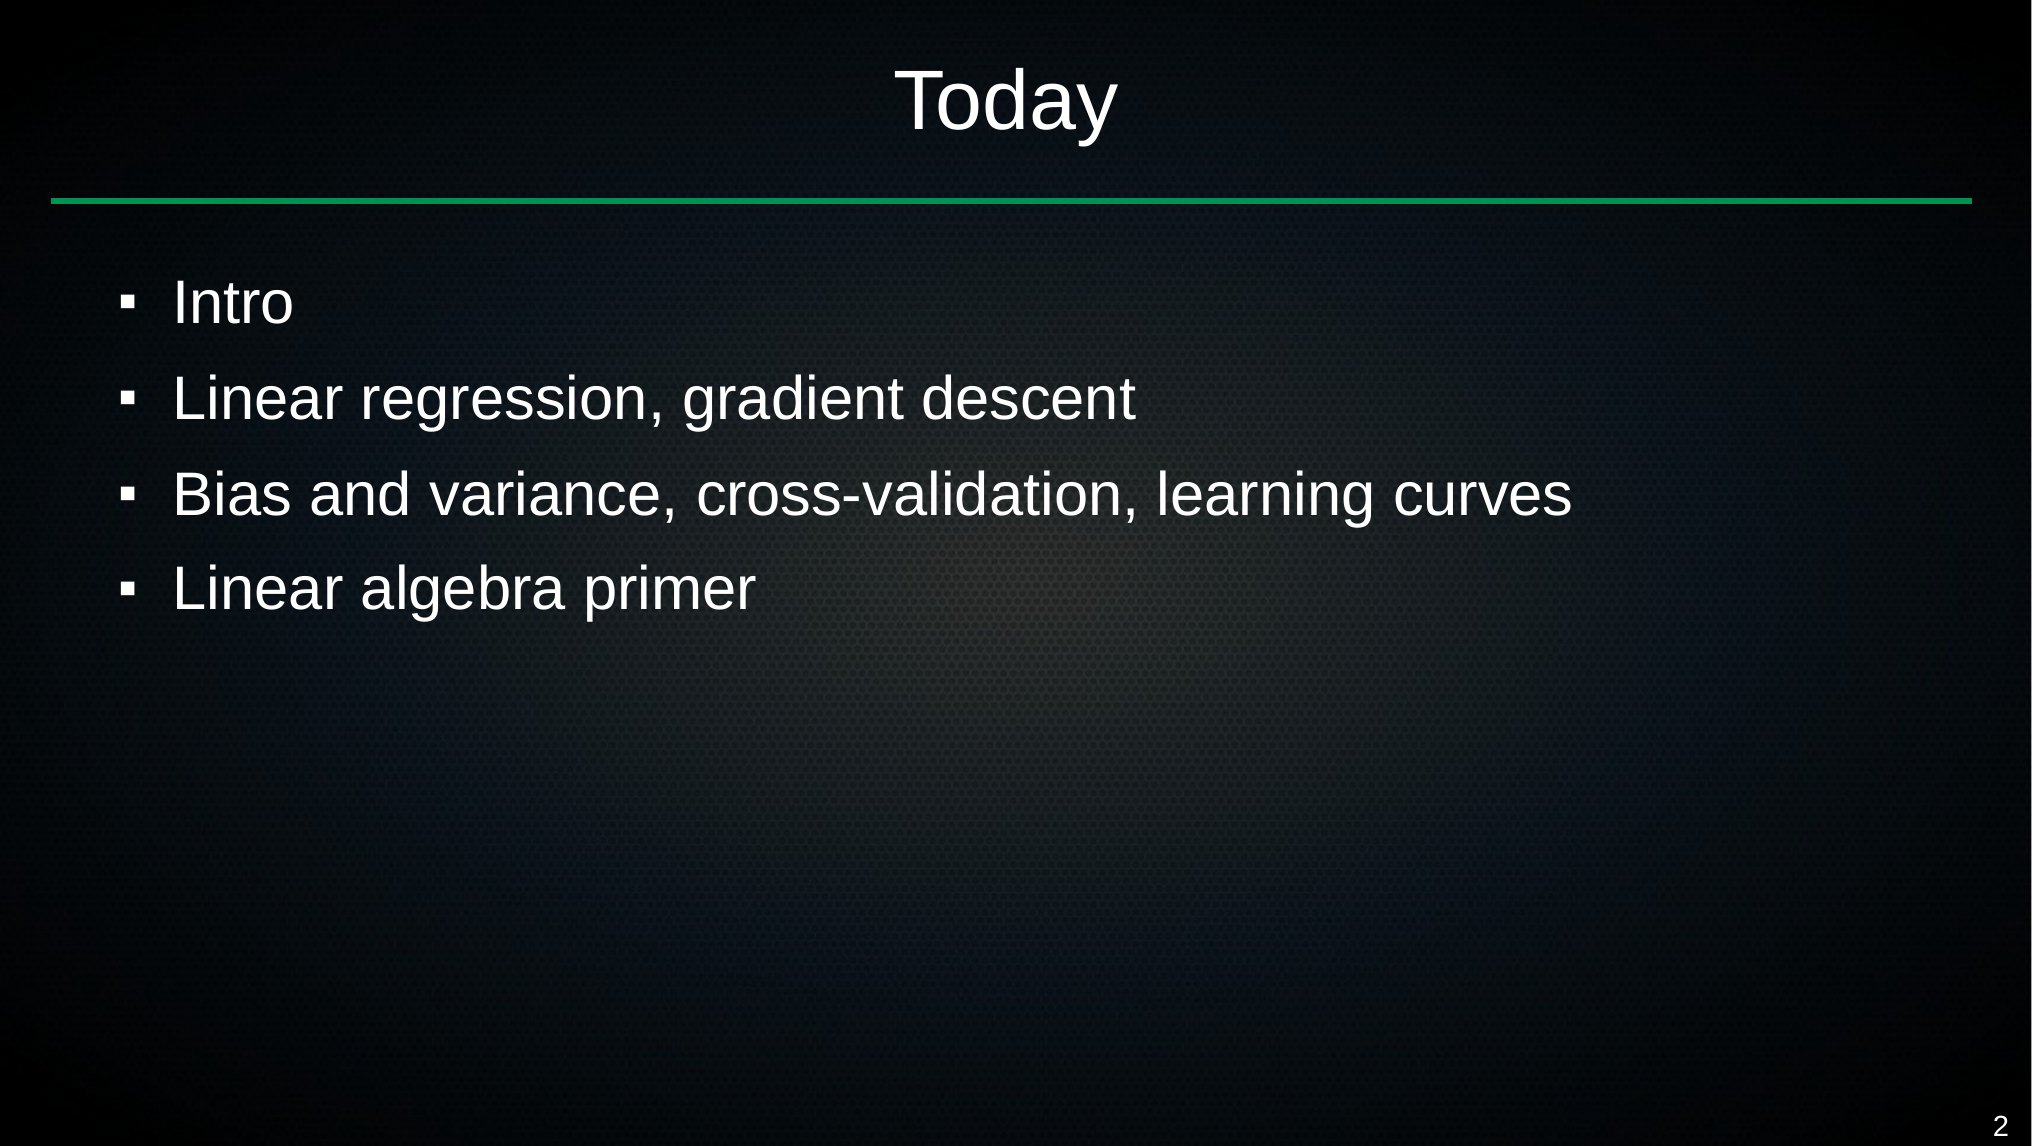

# Today
Intro
Linear regression, gradient descent
Bias and variance, cross-validation, learning curves Linear algebra primer
■
■
■
■
2